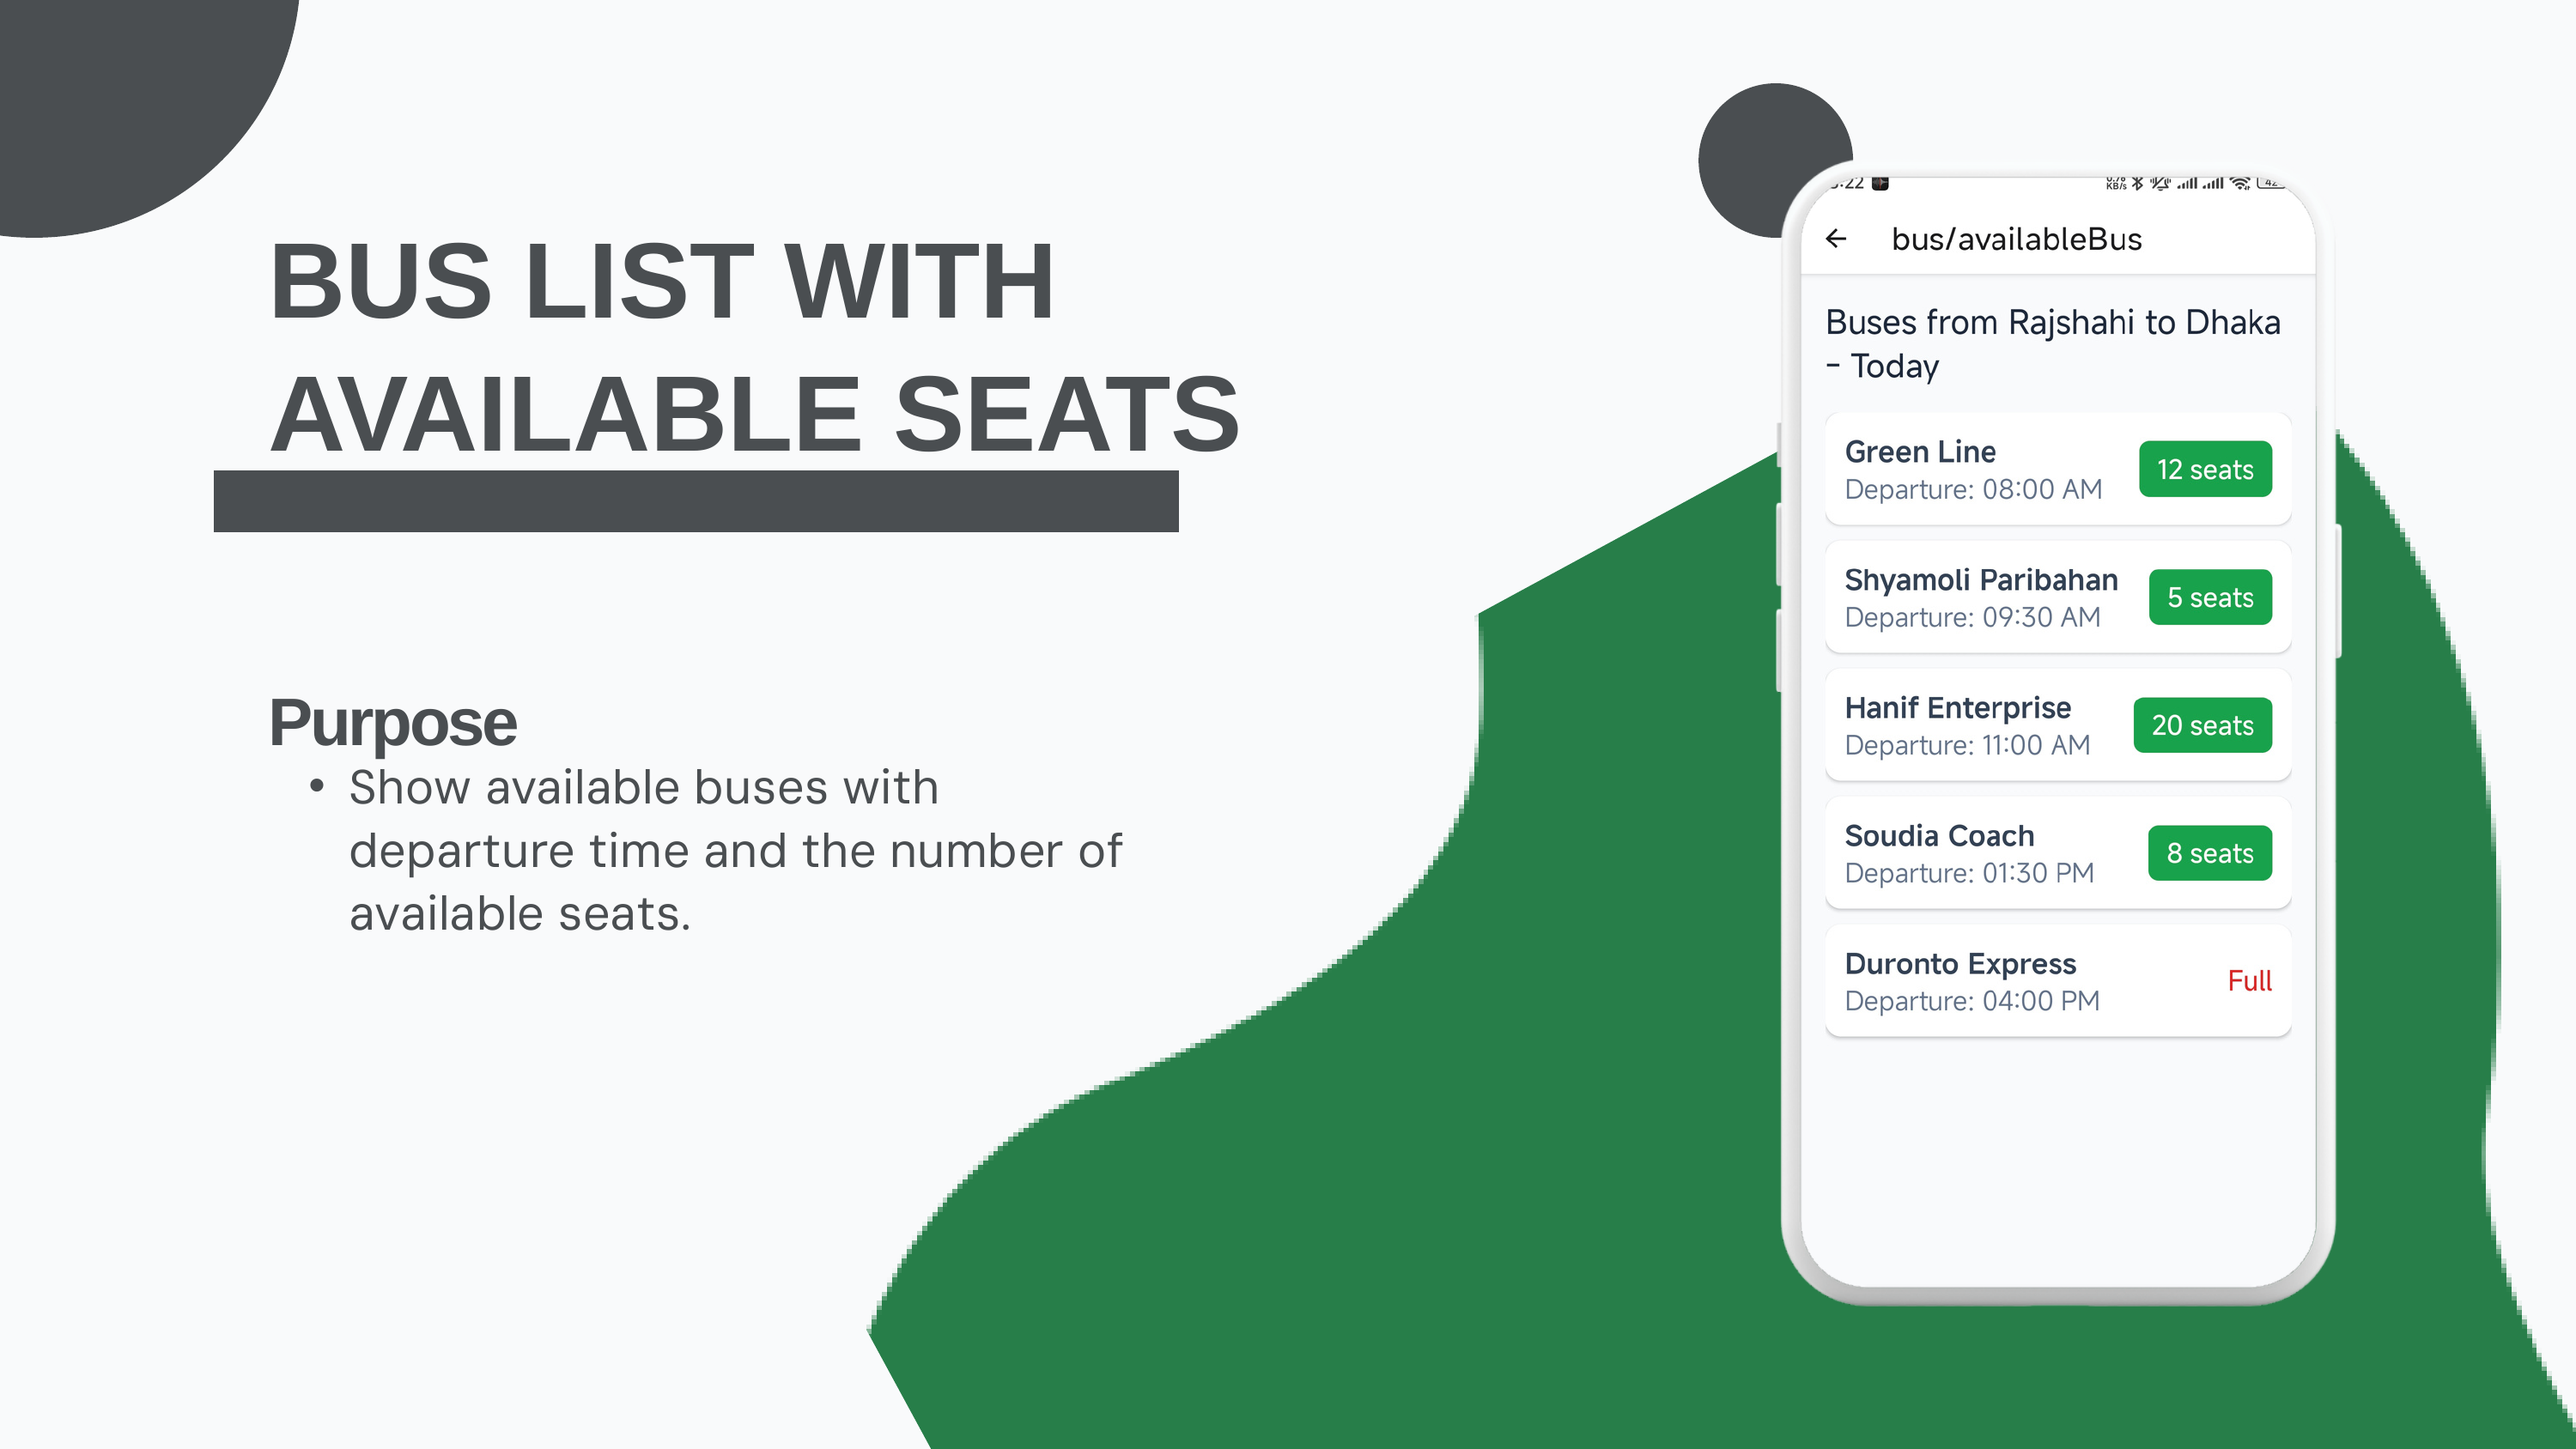

BUS LIST WITH AVAILABLE SEATS

Purpose
Show available buses with departure time and the number of available seats.